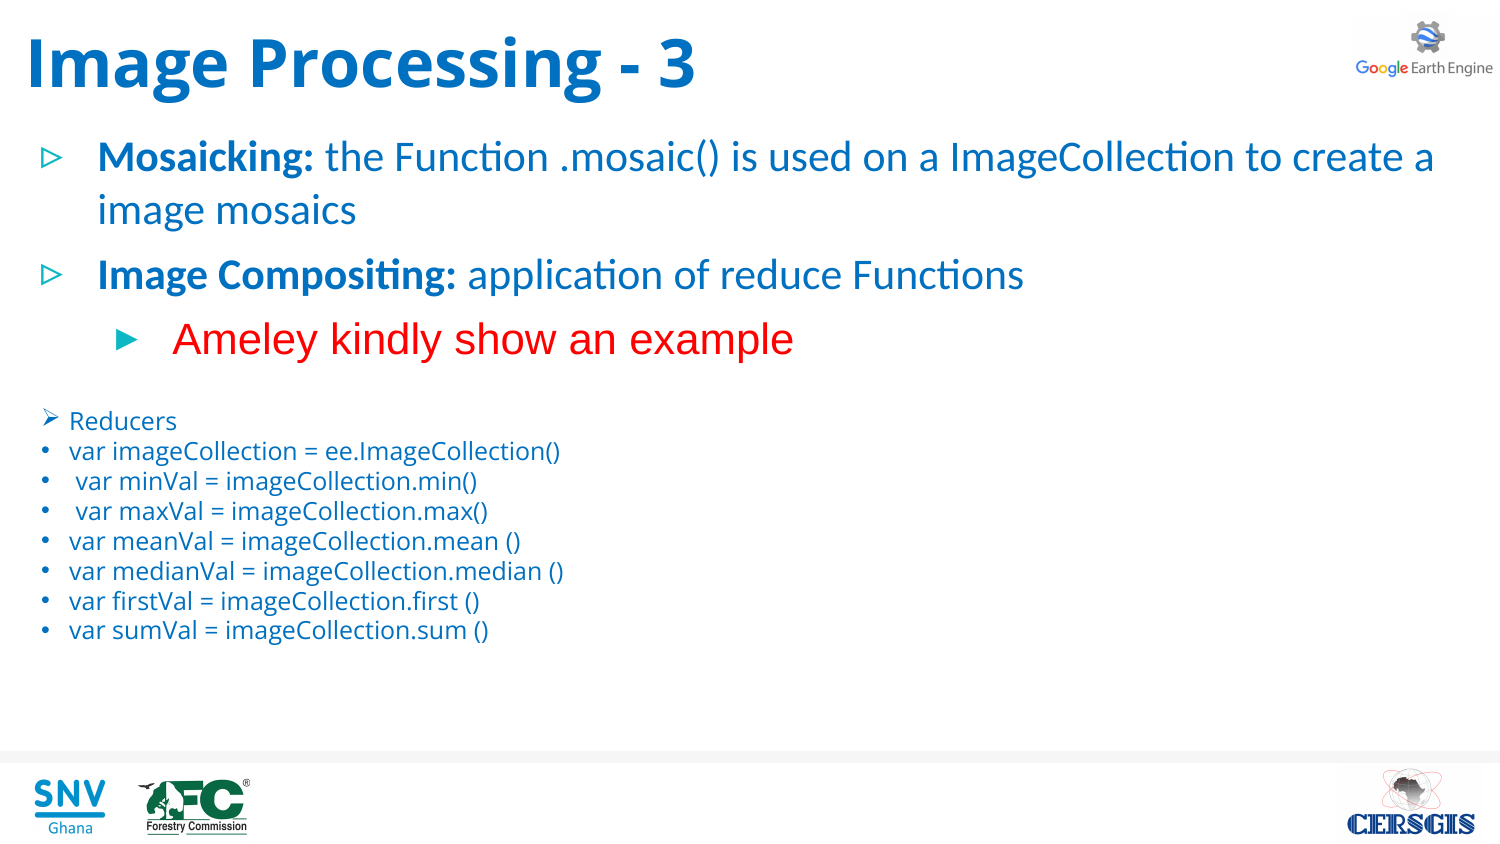

# Image Processing - 3
Mosaicking: the Function .mosaic() is used on a ImageCollection to create a image mosaics
Image Compositing: application of reduce Functions
Ameley kindly show an example

Reducers
var imageCollection = ee.ImageCollection()
 var minVal = imageCollection.min()
 var maxVal = imageCollection.max()
var meanVal = imageCollection.mean ()
var medianVal = imageCollection.median ()
var firstVal = imageCollection.first ()
var sumVal = imageCollection.sum ()